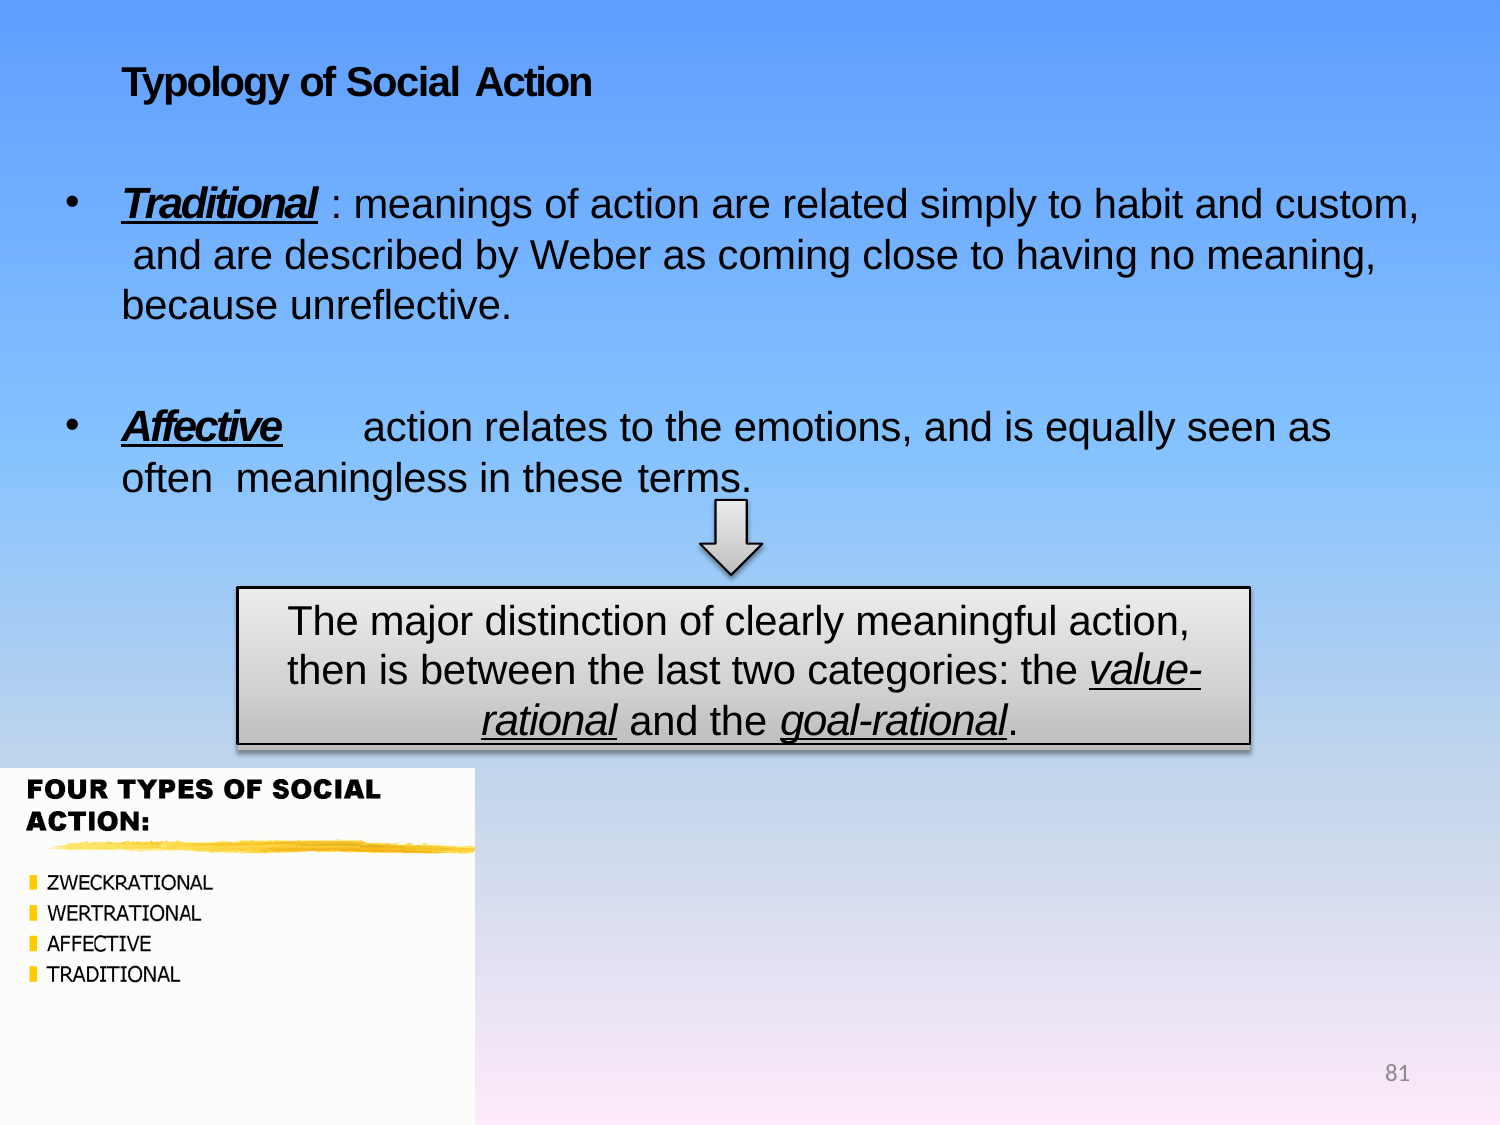

# Typology of Social Action
Traditional : meanings of action are related simply to habit and custom,  and are described by Weber as coming close to having no meaning,  because unreflective.

Affective	action relates to the emotions, and is equally seen as often  meaningless in these terms.

The major distinction of clearly meaningful action,  then is between the last two categories: the value-  rational and the goal-rational.

81